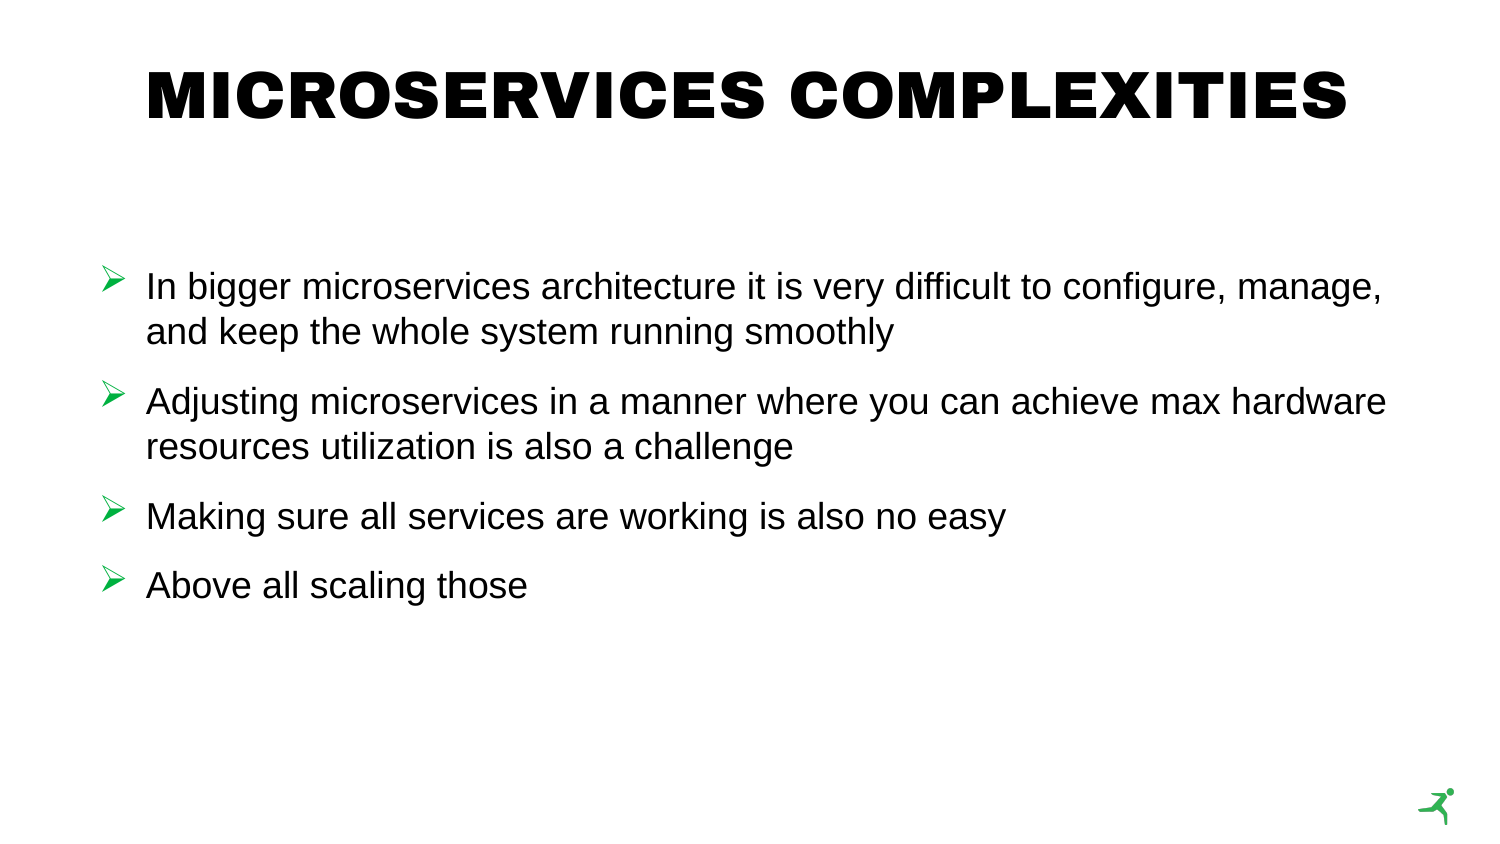

# Microservices complexities

In bigger microservices architecture it is very difficult to configure, manage, and keep the whole system running smoothly
Adjusting microservices in a manner where you can achieve max hardware resources utilization is also a challenge
Making sure all services are working is also no easy
Above all scaling those